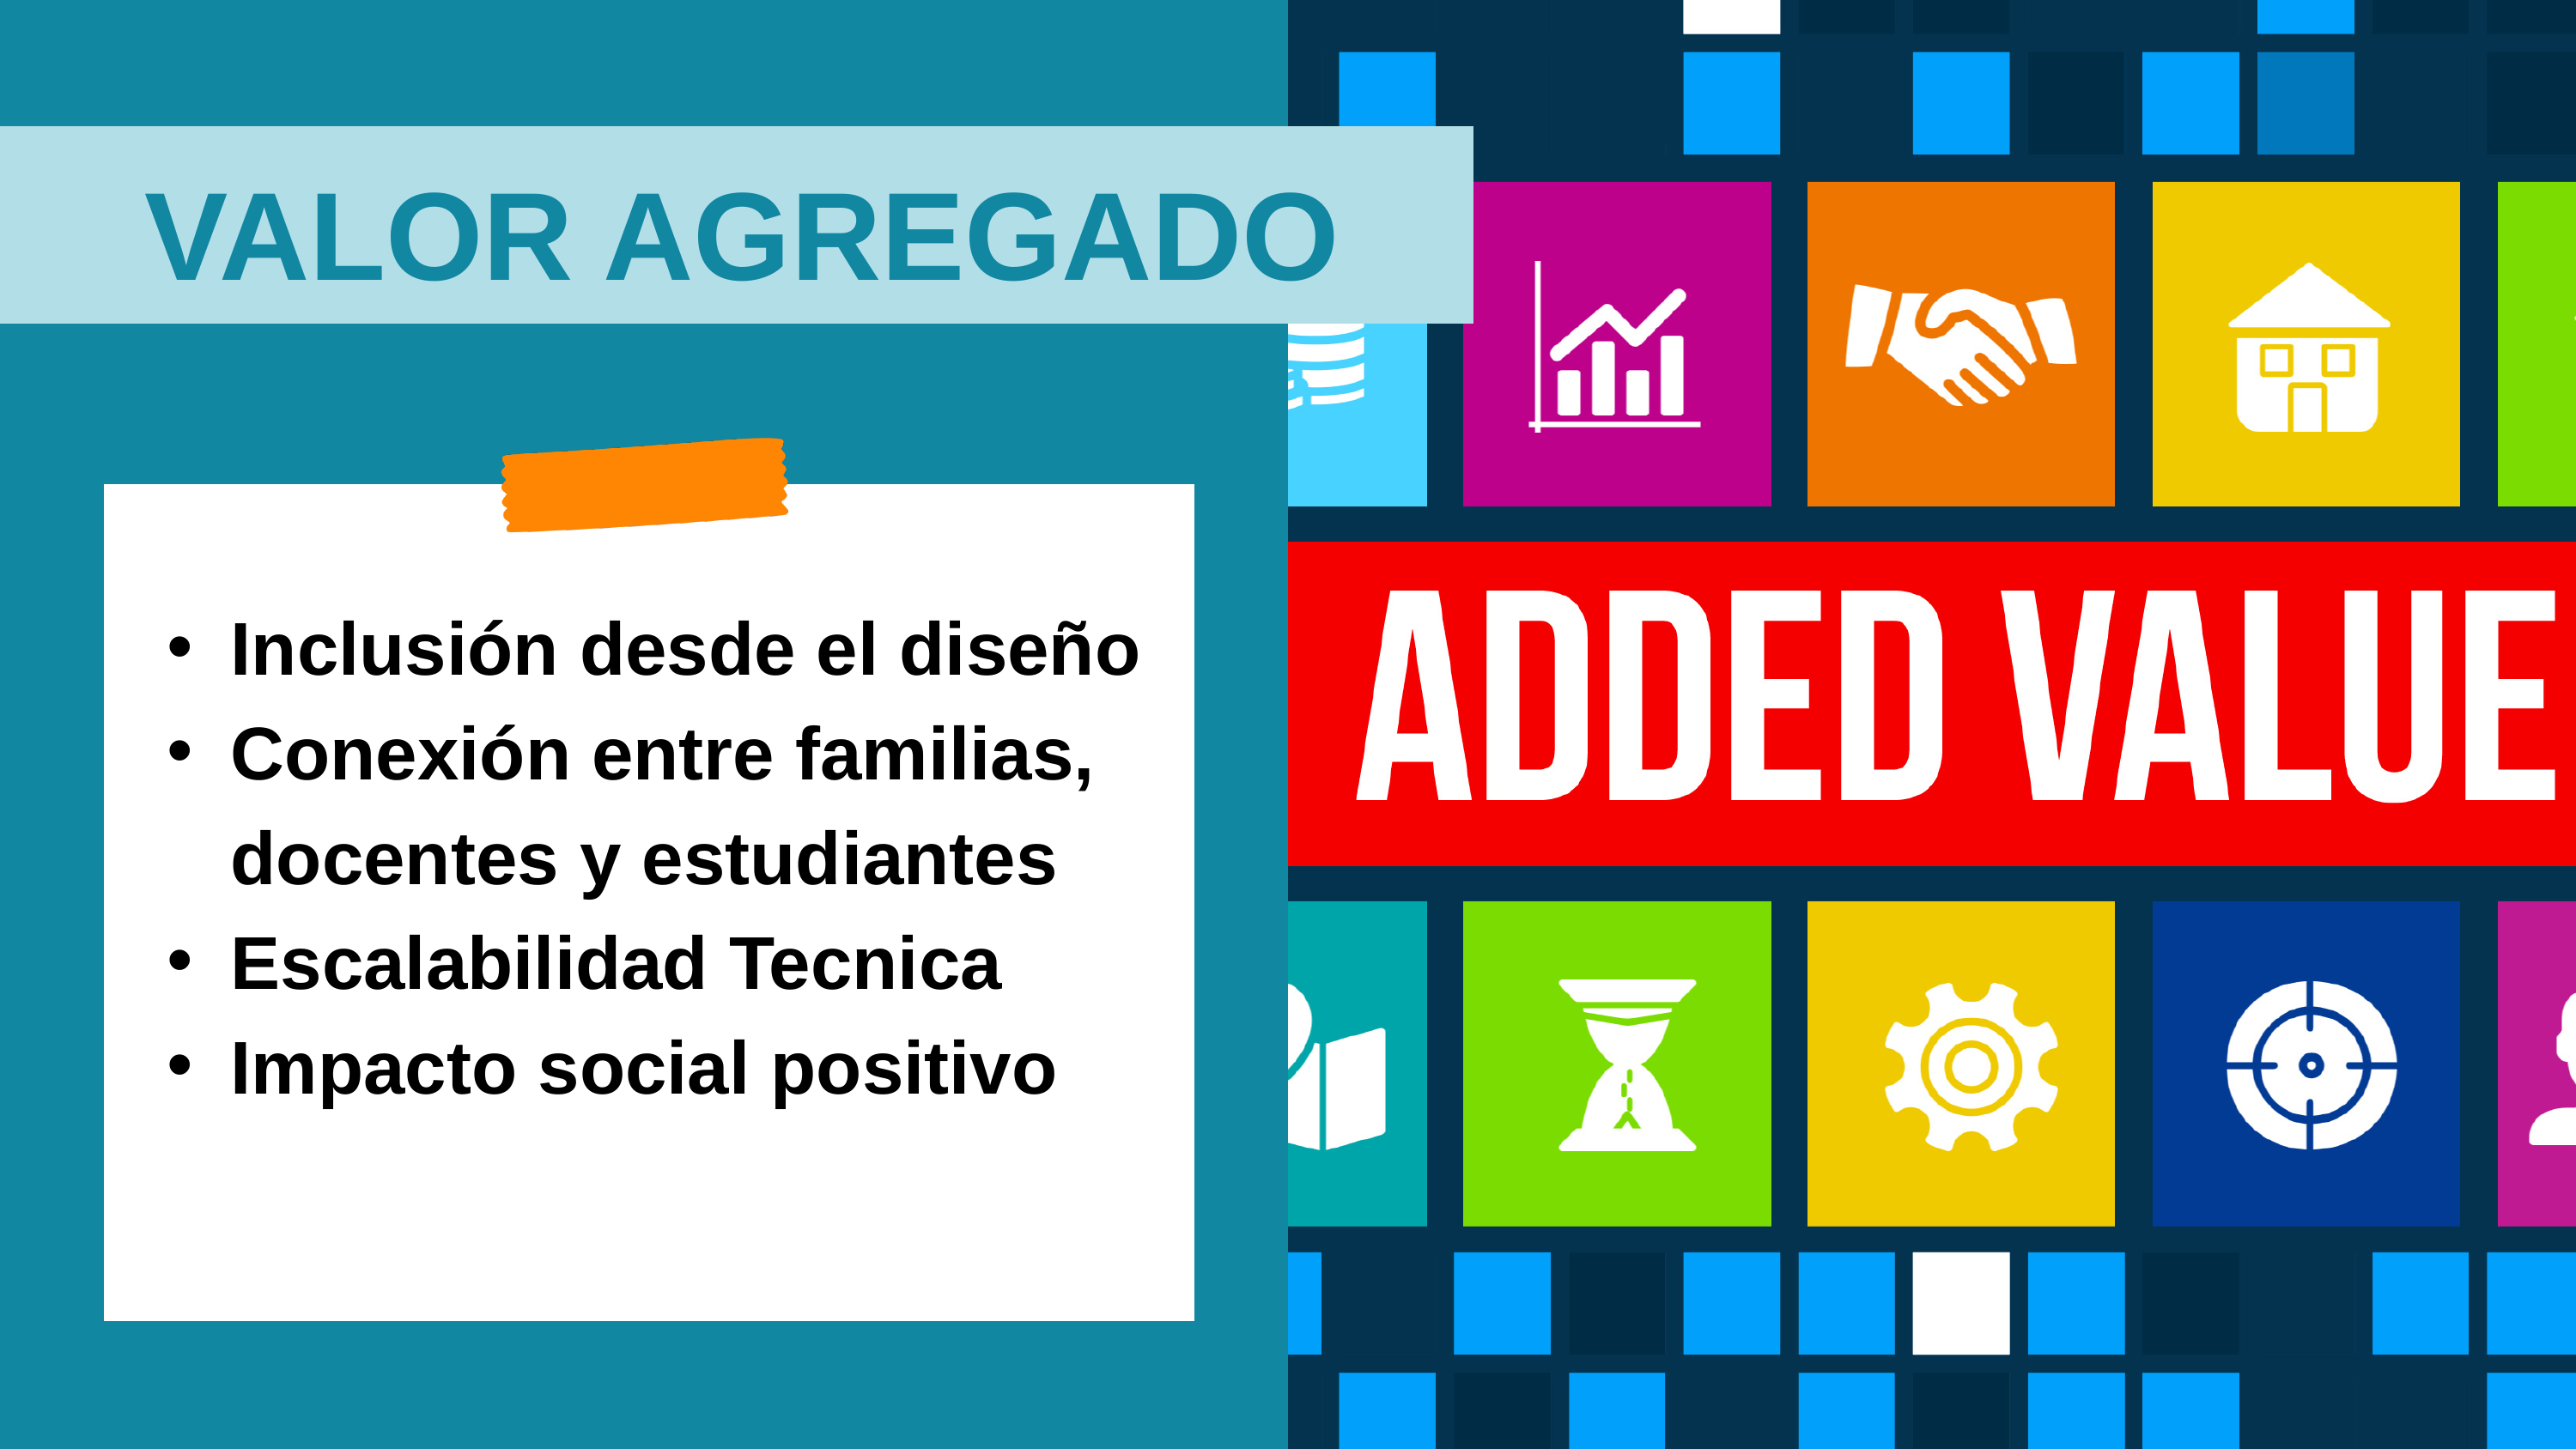

VALOR AGREGADO

Inclusión desde el diseño
Conexión entre familias, docentes y estudiantes
Escalabilidad Tecnica
Impacto social positivo